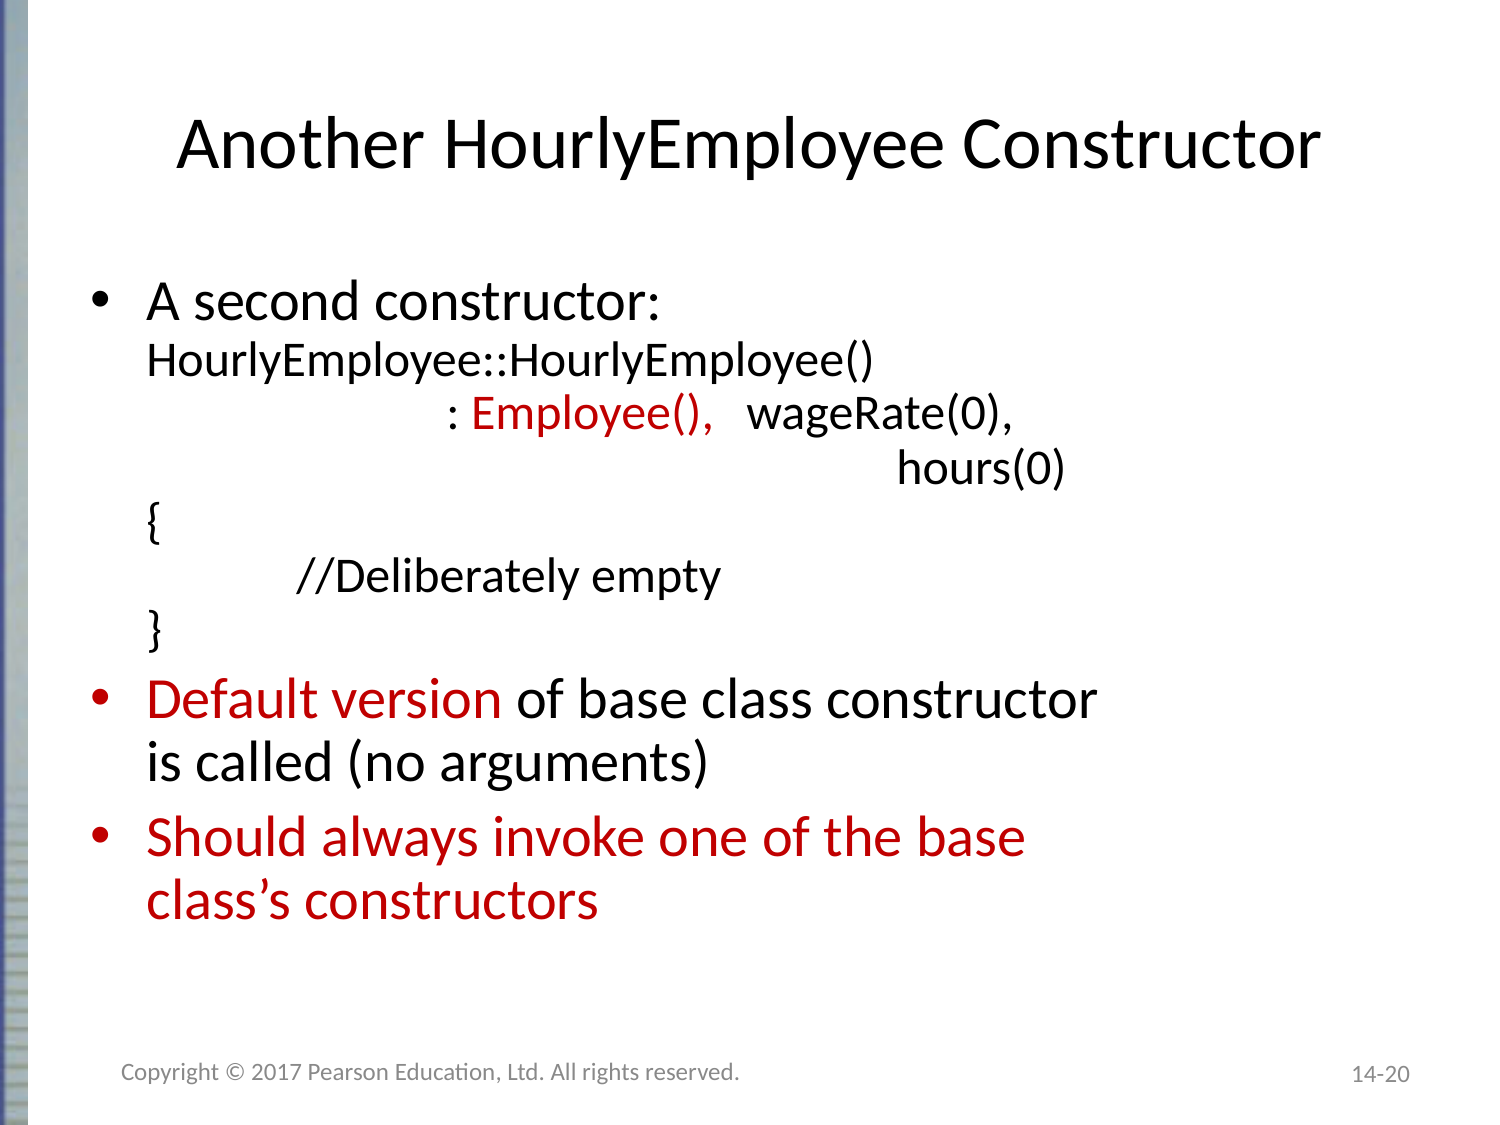

# Another HourlyEmployee Constructor
A second constructor:
HourlyEmployee::HourlyEmployee()
		: Employee(), 	wageRate(0),
					hours(0)
{
	//Deliberately empty
}
Default version of base class constructor
is called (no arguments)
Should always invoke one of the base
class’s constructors
Copyright © 2017 Pearson Education, Ltd. All rights reserved.
14-20